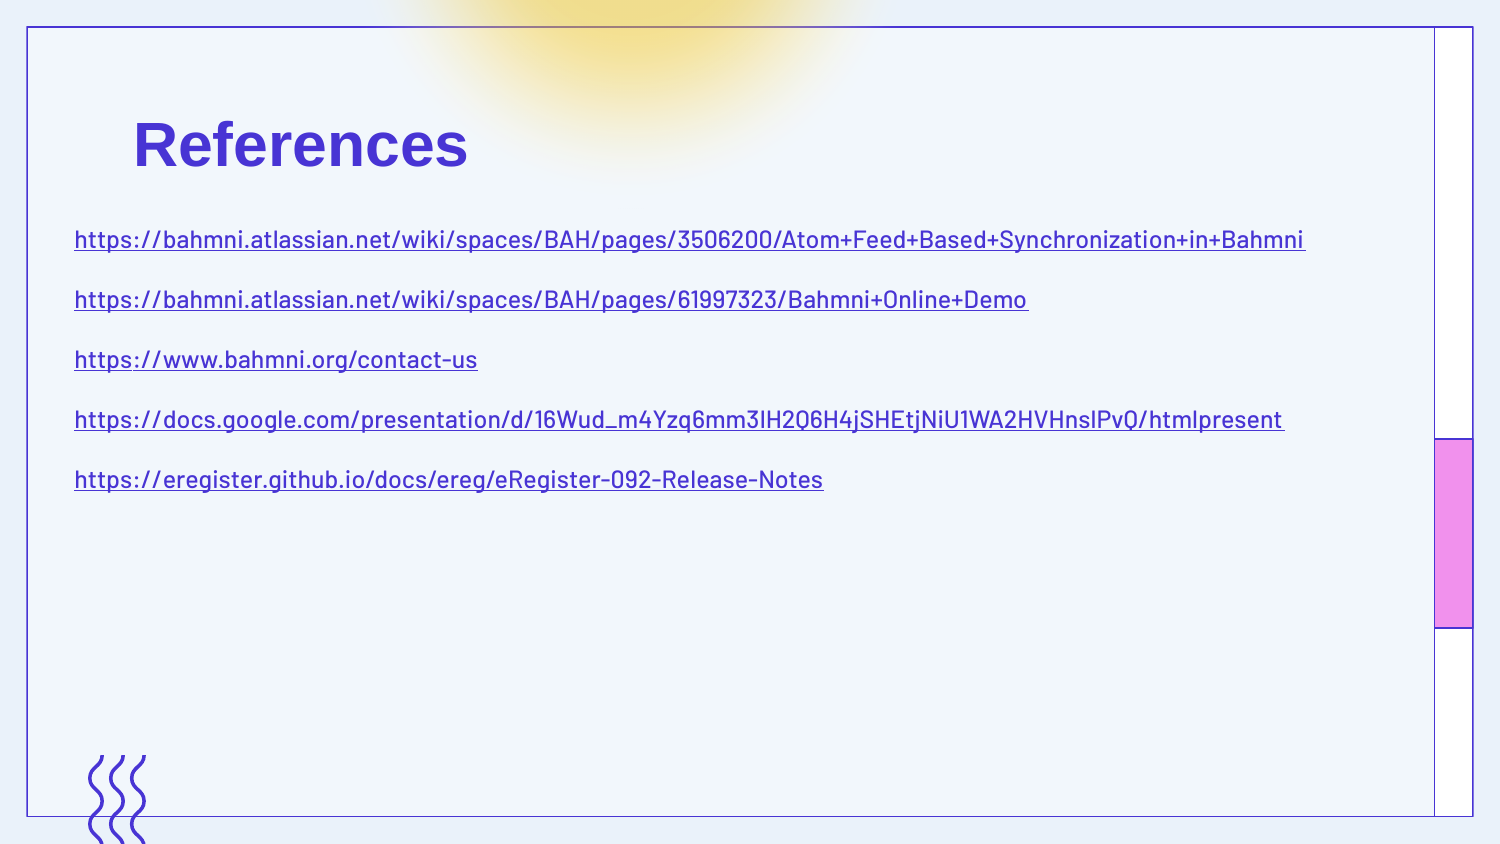

# References
https://bahmni.atlassian.net/wiki/spaces/BAH/pages/3506200/Atom+Feed+Based+Synchronization+in+Bahmni

https://bahmni.atlassian.net/wiki/spaces/BAH/pages/61997323/Bahmni+Online+Demo

https://www.bahmni.org/contact-us

https://docs.google.com/presentation/d/16Wud_m4Yzq6mm3IH2Q6H4jSHEtjNiU1WA2HVHnslPvQ/htmlpresent

https://eregister.github.io/docs/ereg/eRegister-092-Release-Notes